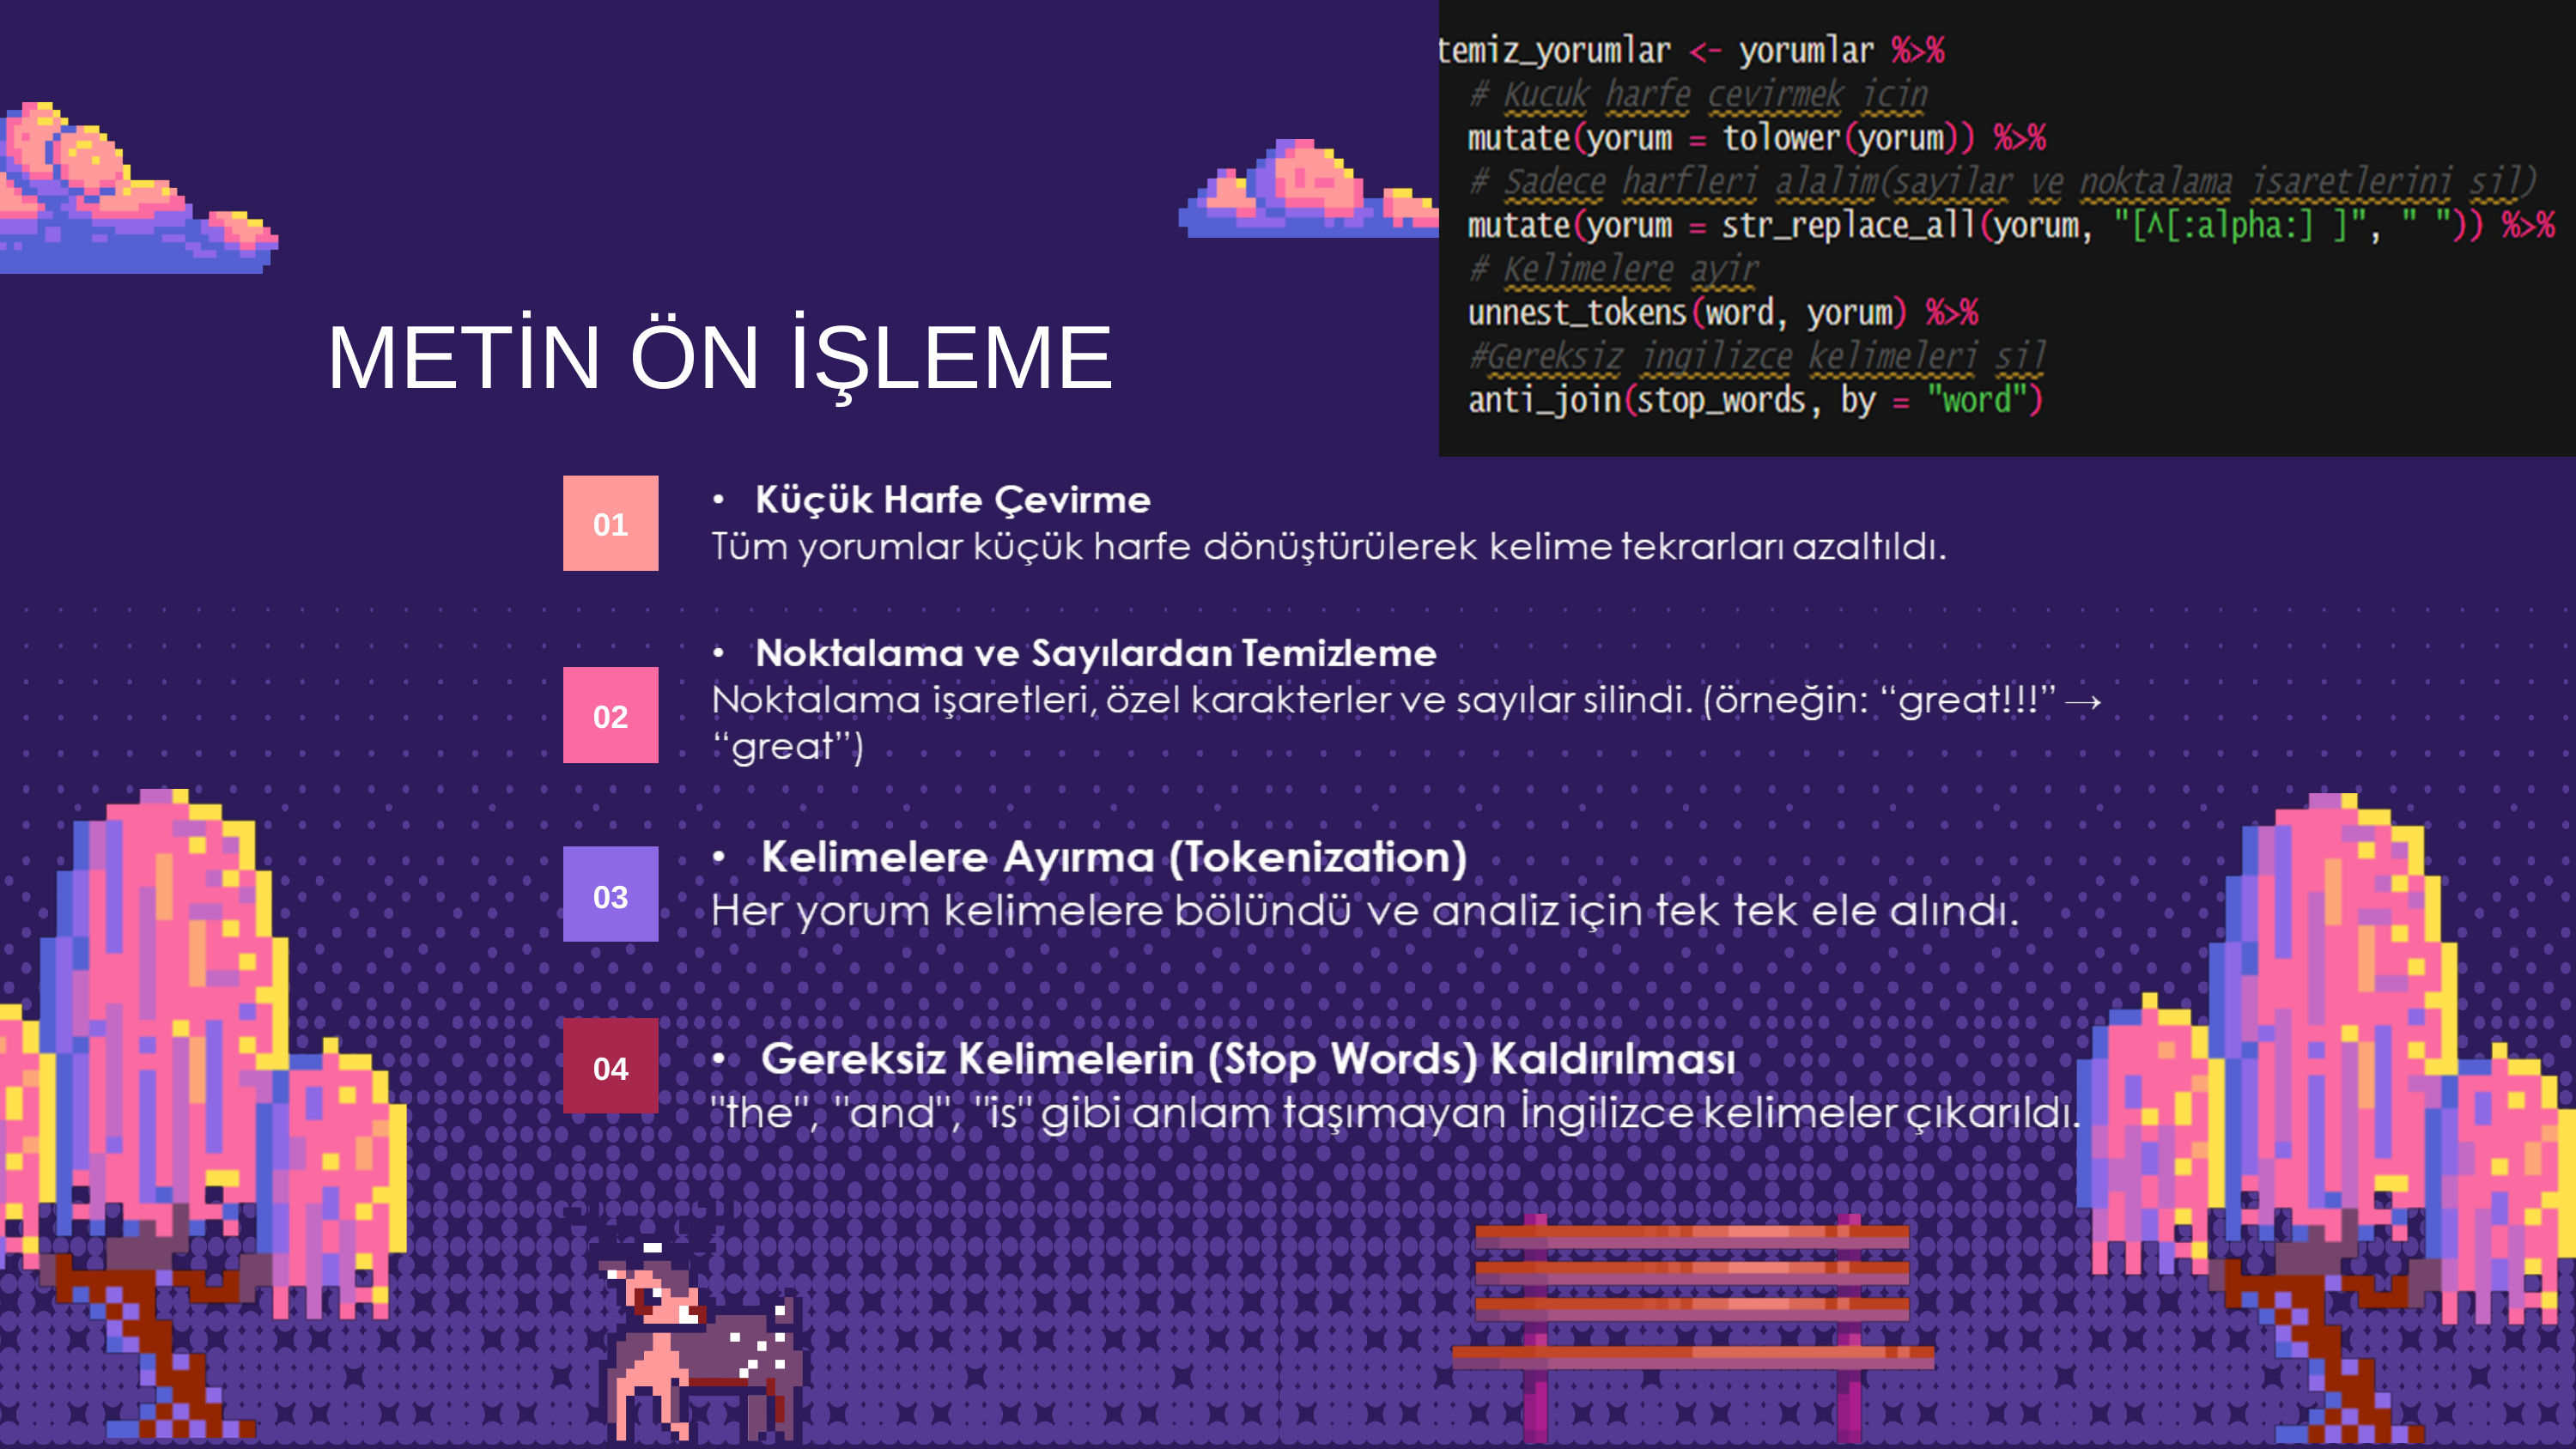

METİN ÖN İŞLEME

01

02

03

04